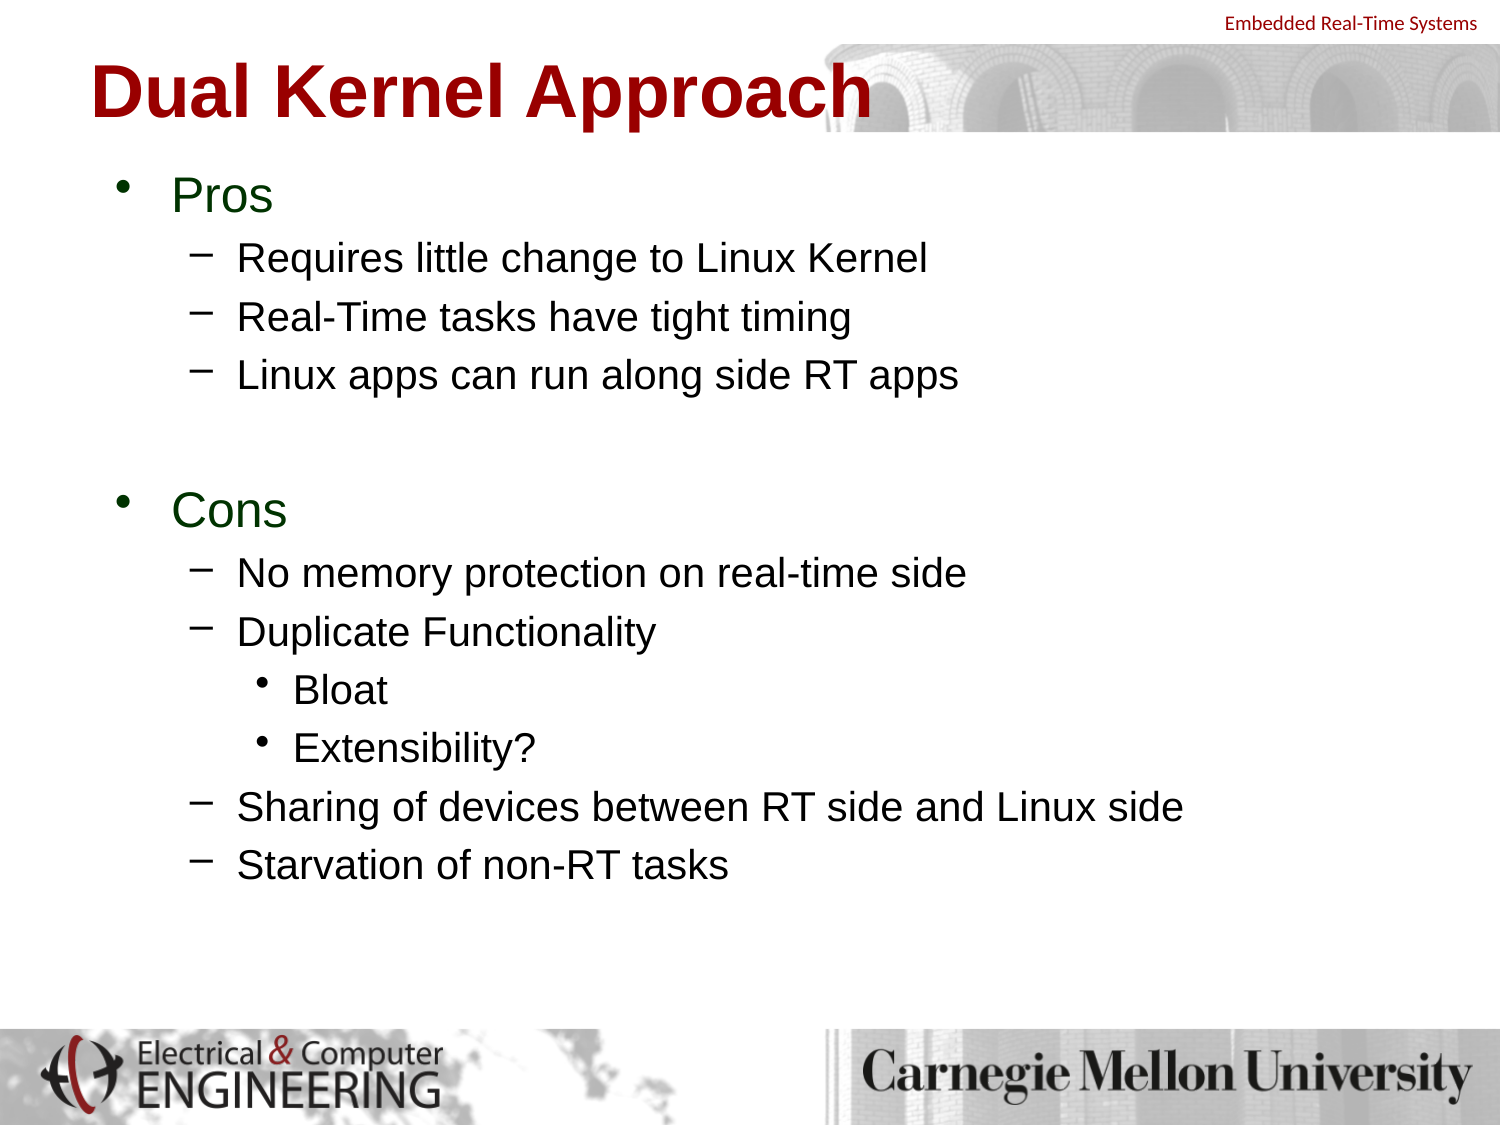

# Dual Kernel Approach
Pros
Requires little change to Linux Kernel
Real-Time tasks have tight timing
Linux apps can run along side RT apps

Cons
No memory protection on real-time side
Duplicate Functionality
Bloat
Extensibility?
Sharing of devices between RT side and Linux side
Starvation of non-RT tasks